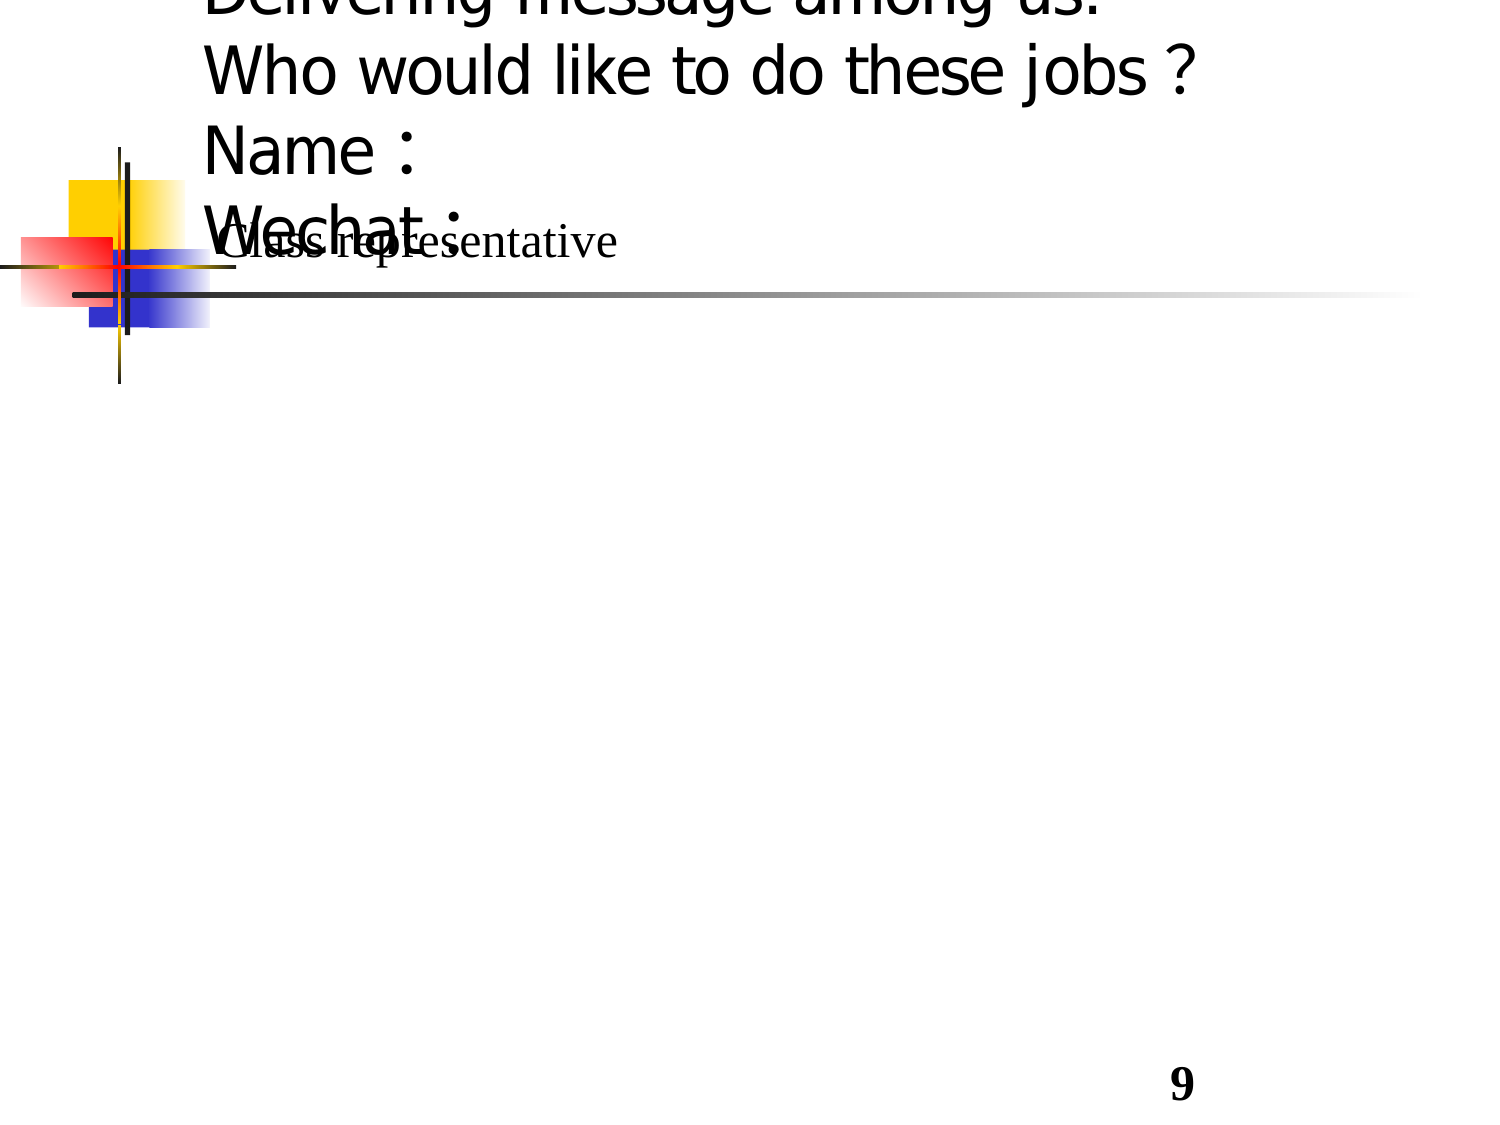

Class representative
Duties:
Collecting and handing out students’ homeworks.
Building a bridge between you and me. Delivering message among us.
Who would like to do these jobs？
Name：
Wechat：
9